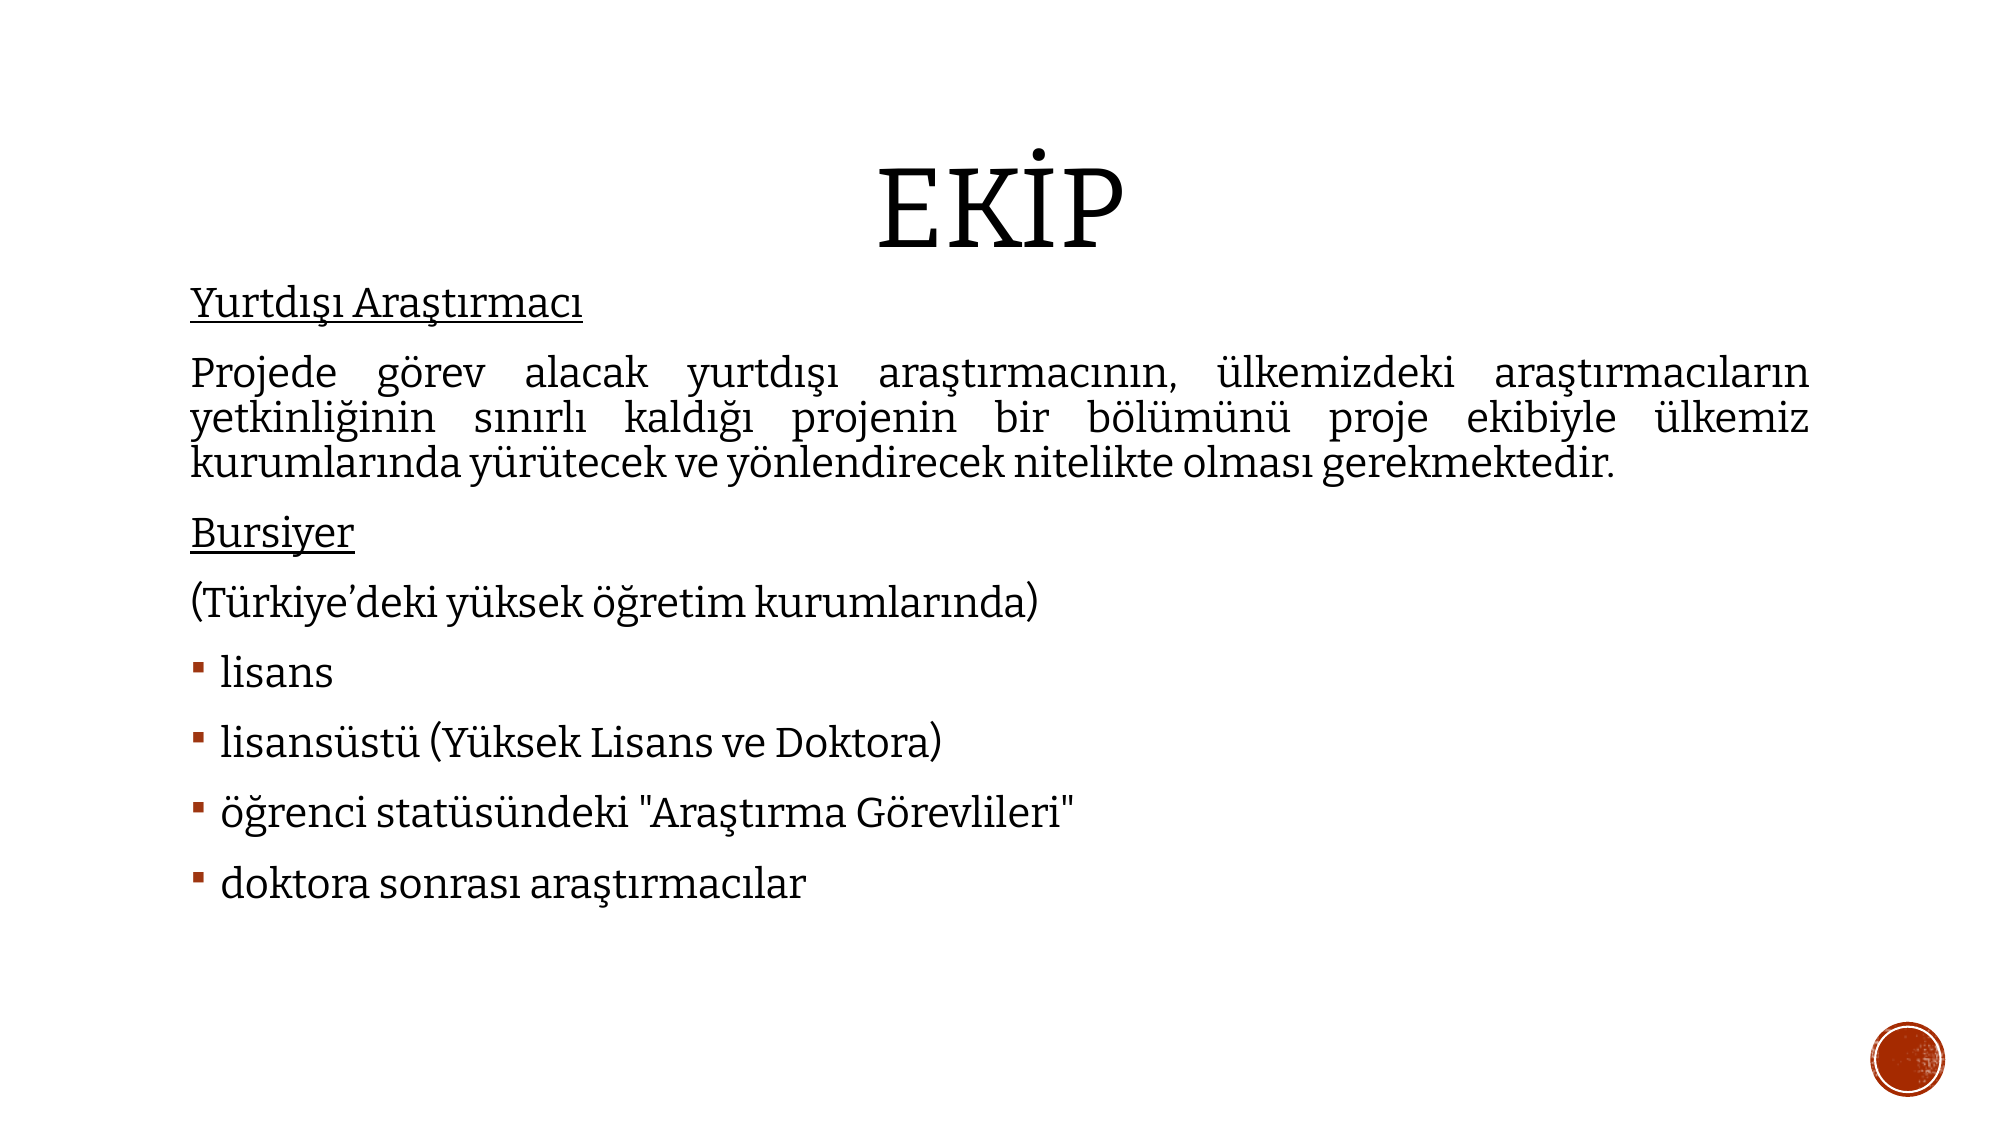

# EKİP
Yurtdışı Araştırmacı
Projede görev alacak yurtdışı araştırmacının, ülkemizdeki araştırmacıların yetkinliğinin sınırlı kaldığı projenin bir bölümünü proje ekibiyle ülkemiz kurumlarında yürütecek ve yönlendirecek nitelikte olması gerekmektedir.
Bursiyer
(Türkiye’deki yüksek öğretim kurumlarında)
lisans
lisansüstü (Yüksek Lisans ve Doktora)
öğrenci statüsündeki "Araştırma Görevlileri"
doktora sonrası araştırmacılar